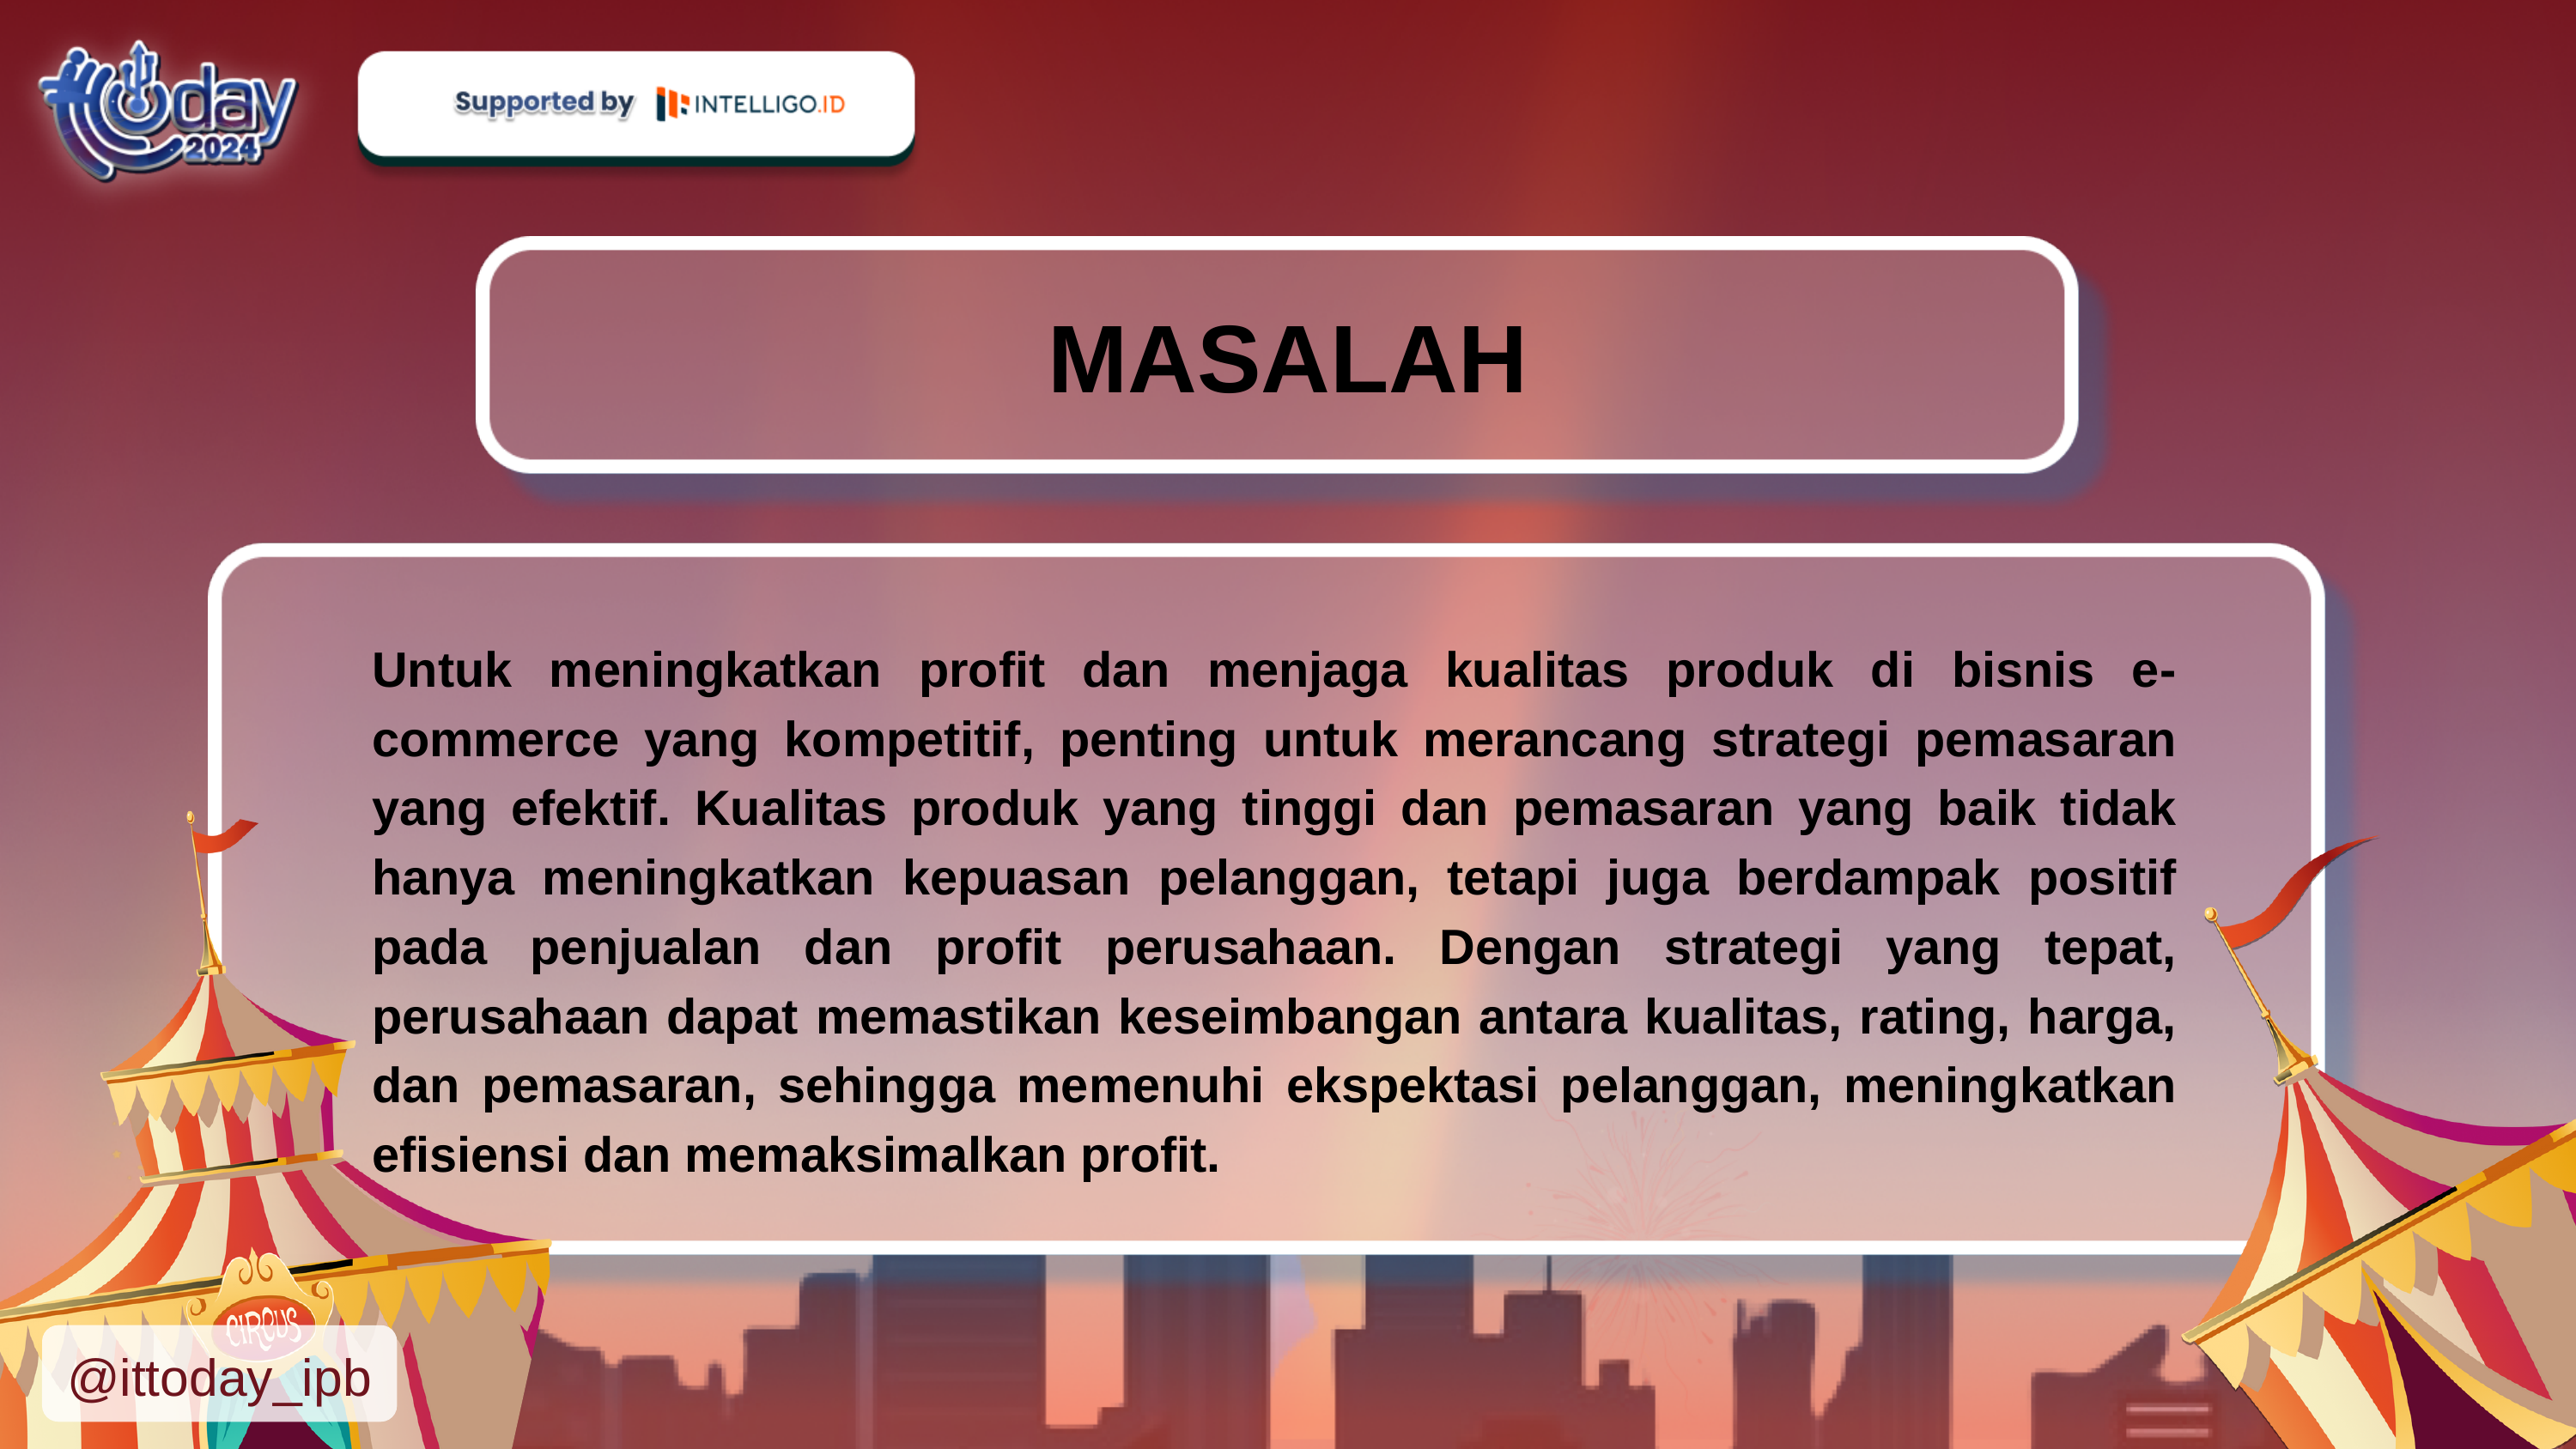

MASALAH

Untuk meningkatkan profit dan menjaga kualitas produk di bisnis e-commerce yang kompetitif, penting untuk merancang strategi pemasaran yang efektif. Kualitas produk yang tinggi dan pemasaran yang baik tidak hanya meningkatkan kepuasan pelanggan, tetapi juga berdampak positif pada penjualan dan profit perusahaan. Dengan strategi yang tepat, perusahaan dapat memastikan keseimbangan antara kualitas, rating, harga, dan pemasaran, sehingga memenuhi ekspektasi pelanggan, meningkatkan efisiensi dan memaksimalkan profit.

@ittoday_ipb